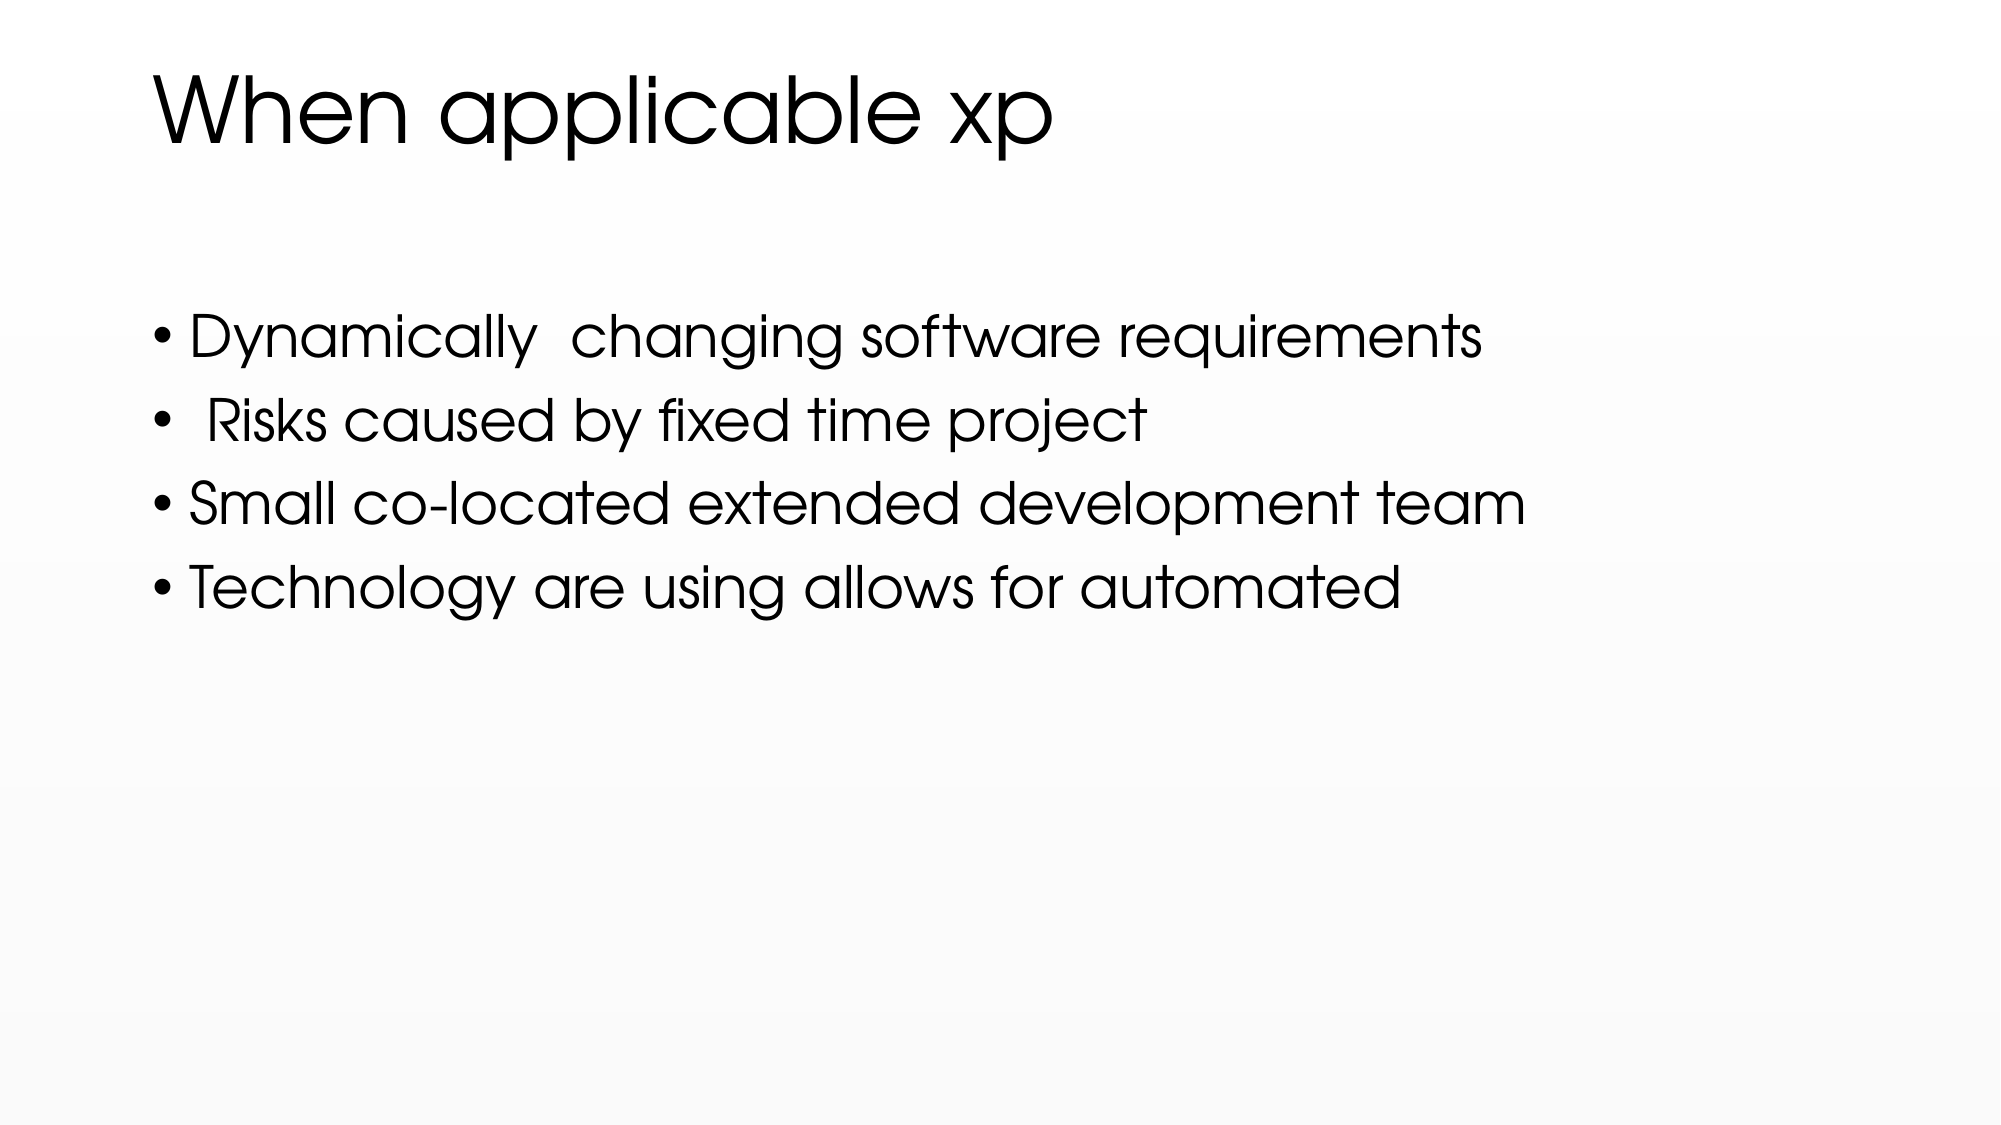

# When applicable xp
Dynamically  changing software requirements
 Risks caused by fixed time project
Small co-located extended development team
Technology are using allows for automated